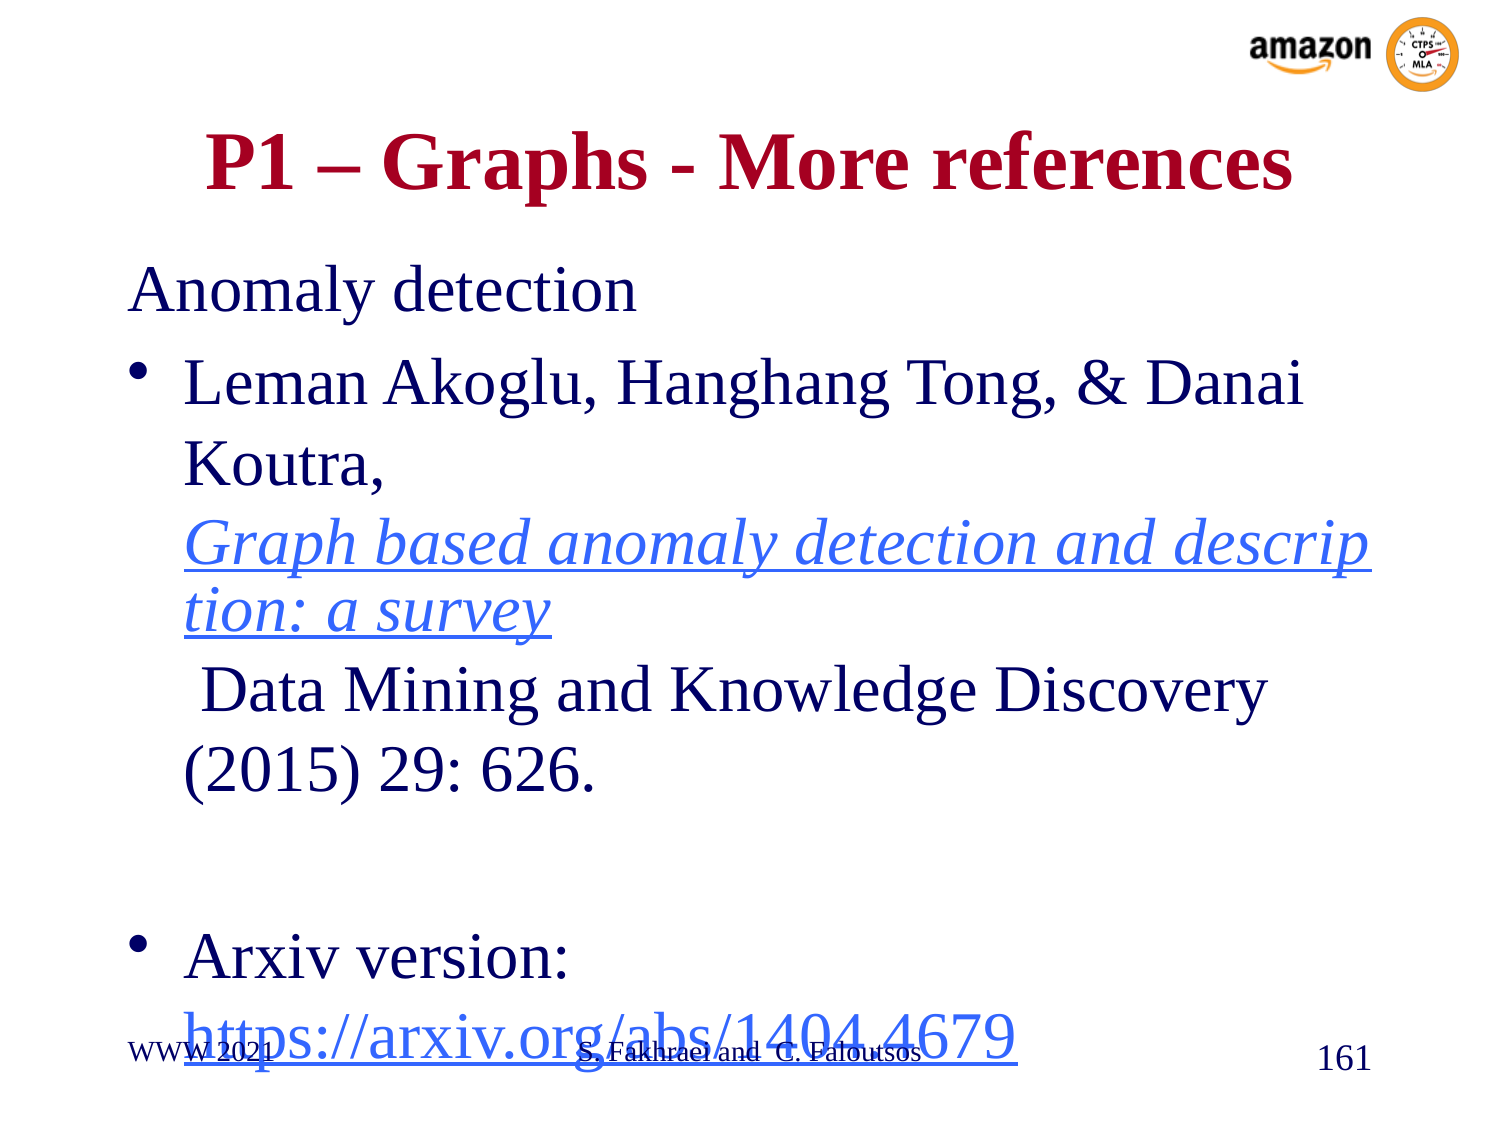

# P1 – Graphs - More references
Anomaly detection
Leman Akoglu, Hanghang Tong, & Danai Koutra, Graph based anomaly detection and description: a survey Data Mining and Knowledge Discovery (2015) 29: 626.

Arxiv version: https://arxiv.org/abs/1404.4679

WWW 2021
S. Fakhraei and  C. Faloutsos
161